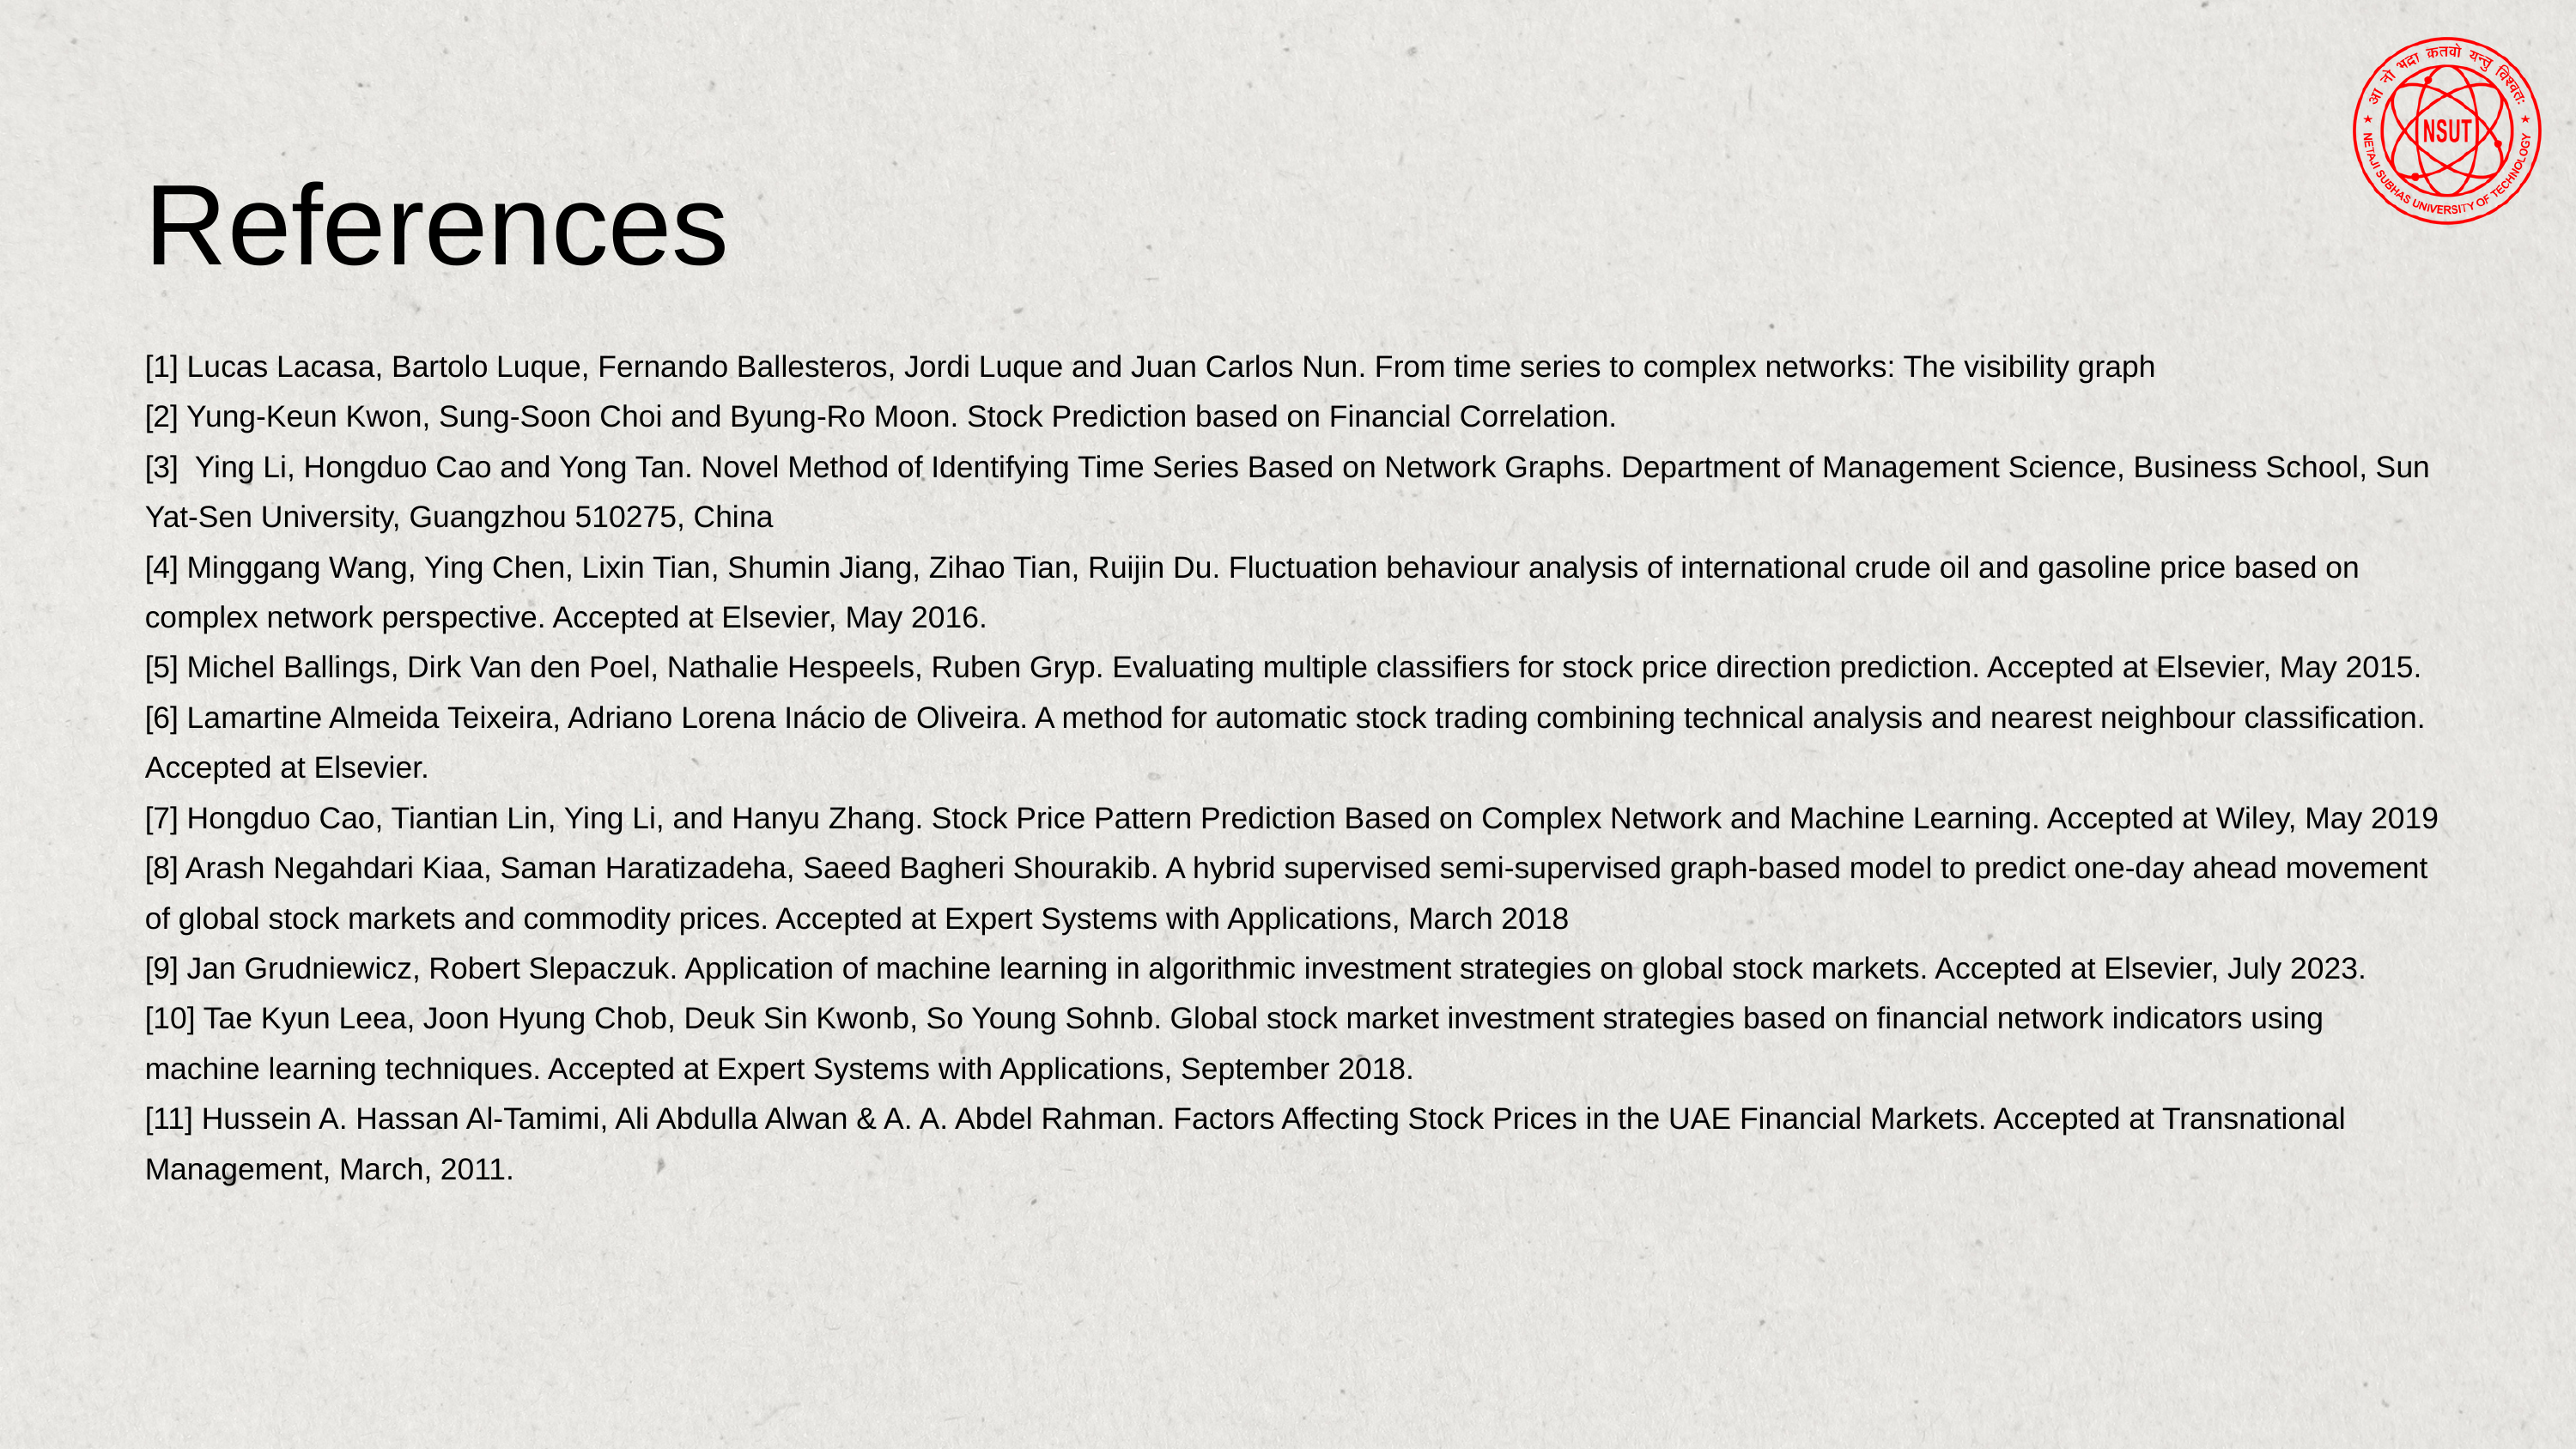

References
[1] Lucas Lacasa, Bartolo Luque, Fernando Ballesteros, Jordi Luque and Juan Carlos Nun. From time series to complex networks: The visibility graph
[2] Yung-Keun Kwon, Sung-Soon Choi and Byung-Ro Moon. Stock Prediction based on Financial Correlation.
[3]  Ying Li, Hongduo Cao and Yong Tan. Novel Method of Identifying Time Series Based on Network Graphs. Department of Management Science, Business School, Sun Yat-Sen University, Guangzhou 510275, China
[4] Minggang Wang, Ying Chen, Lixin Tian, Shumin Jiang, Zihao Tian, Ruijin Du. Fluctuation behaviour analysis of international crude oil and gasoline price based on complex network perspective. Accepted at Elsevier, May 2016.
[5] Michel Ballings, Dirk Van den Poel, Nathalie Hespeels, Ruben Gryp. Evaluating multiple classifiers for stock price direction prediction. Accepted at Elsevier, May 2015.
[6] Lamartine Almeida Teixeira, Adriano Lorena Inácio de Oliveira. A method for automatic stock trading combining technical analysis and nearest neighbour classification. Accepted at Elsevier.
[7] Hongduo Cao, Tiantian Lin, Ying Li, and Hanyu Zhang. Stock Price Pattern Prediction Based on Complex Network and Machine Learning. Accepted at Wiley, May 2019
[8] Arash Negahdari Kiaa, Saman Haratizadeha, Saeed Bagheri Shourakib. A hybrid supervised semi-supervised graph-based model to predict one-day ahead movement of global stock markets and commodity prices. Accepted at Expert Systems with Applications, March 2018
[9] Jan Grudniewicz, Robert Slepaczuk. Application of machine learning in algorithmic investment strategies on global stock markets. Accepted at Elsevier, July 2023.
[10] Tae Kyun Leea, Joon Hyung Chob, Deuk Sin Kwonb, So Young Sohnb. Global stock market investment strategies based on financial network indicators using machine learning techniques. Accepted at Expert Systems with Applications, September 2018.
[11] Hussein A. Hassan Al-Tamimi, Ali Abdulla Alwan & A. A. Abdel Rahman. Factors Affecting Stock Prices in the UAE Financial Markets. Accepted at Transnational Management, March, 2011.